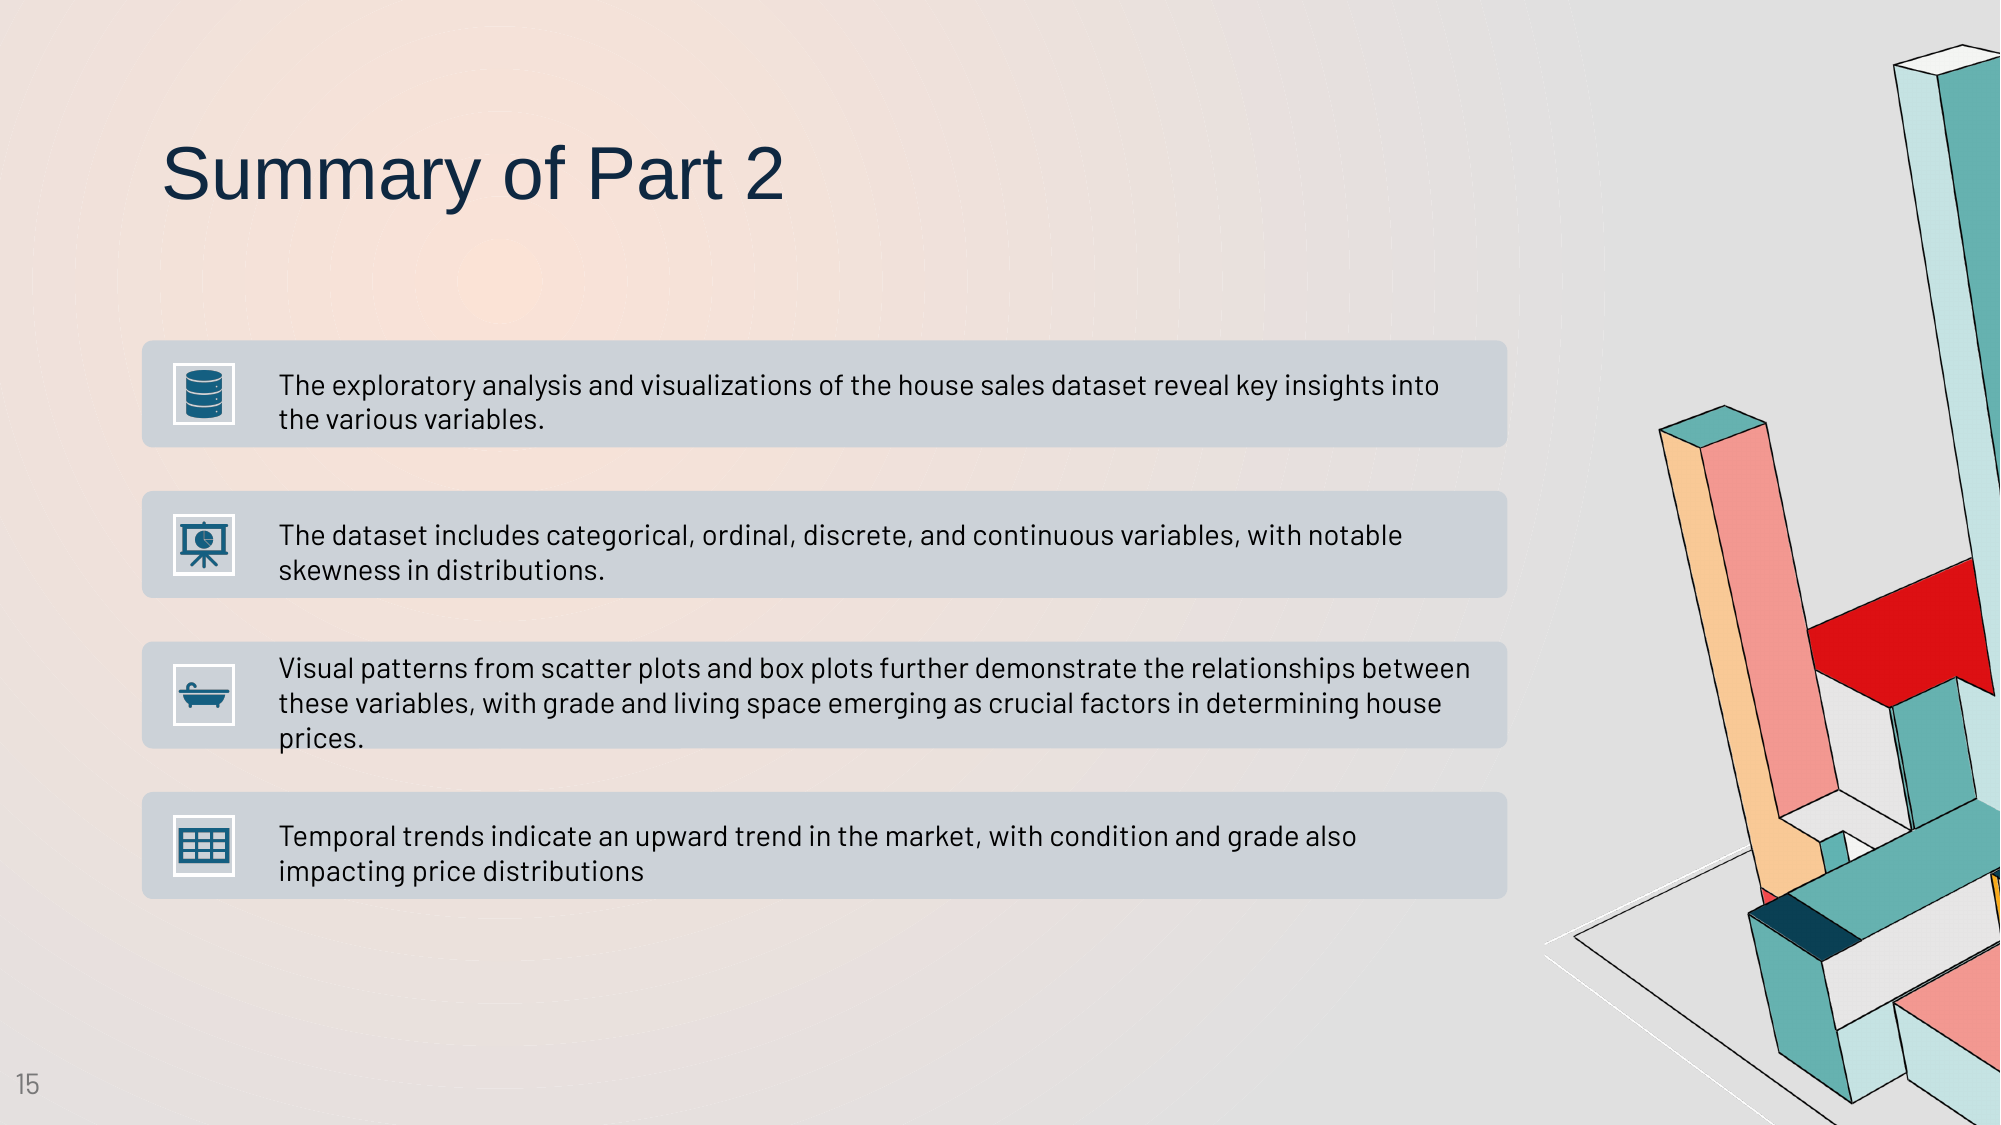

# Summary of Part 2
The exploratory analysis and visualizations of the house sales dataset reveal key insights into the various variables.
The dataset includes categorical, ordinal, discrete, and continuous variables, with notable skewness in distributions.
Visual patterns from scatter plots and box plots further demonstrate the relationships between these variables, with grade and living space emerging as crucial factors in determining house prices.
Temporal trends indicate an upward trend in the market, with condition and grade also impacting price distributions
15